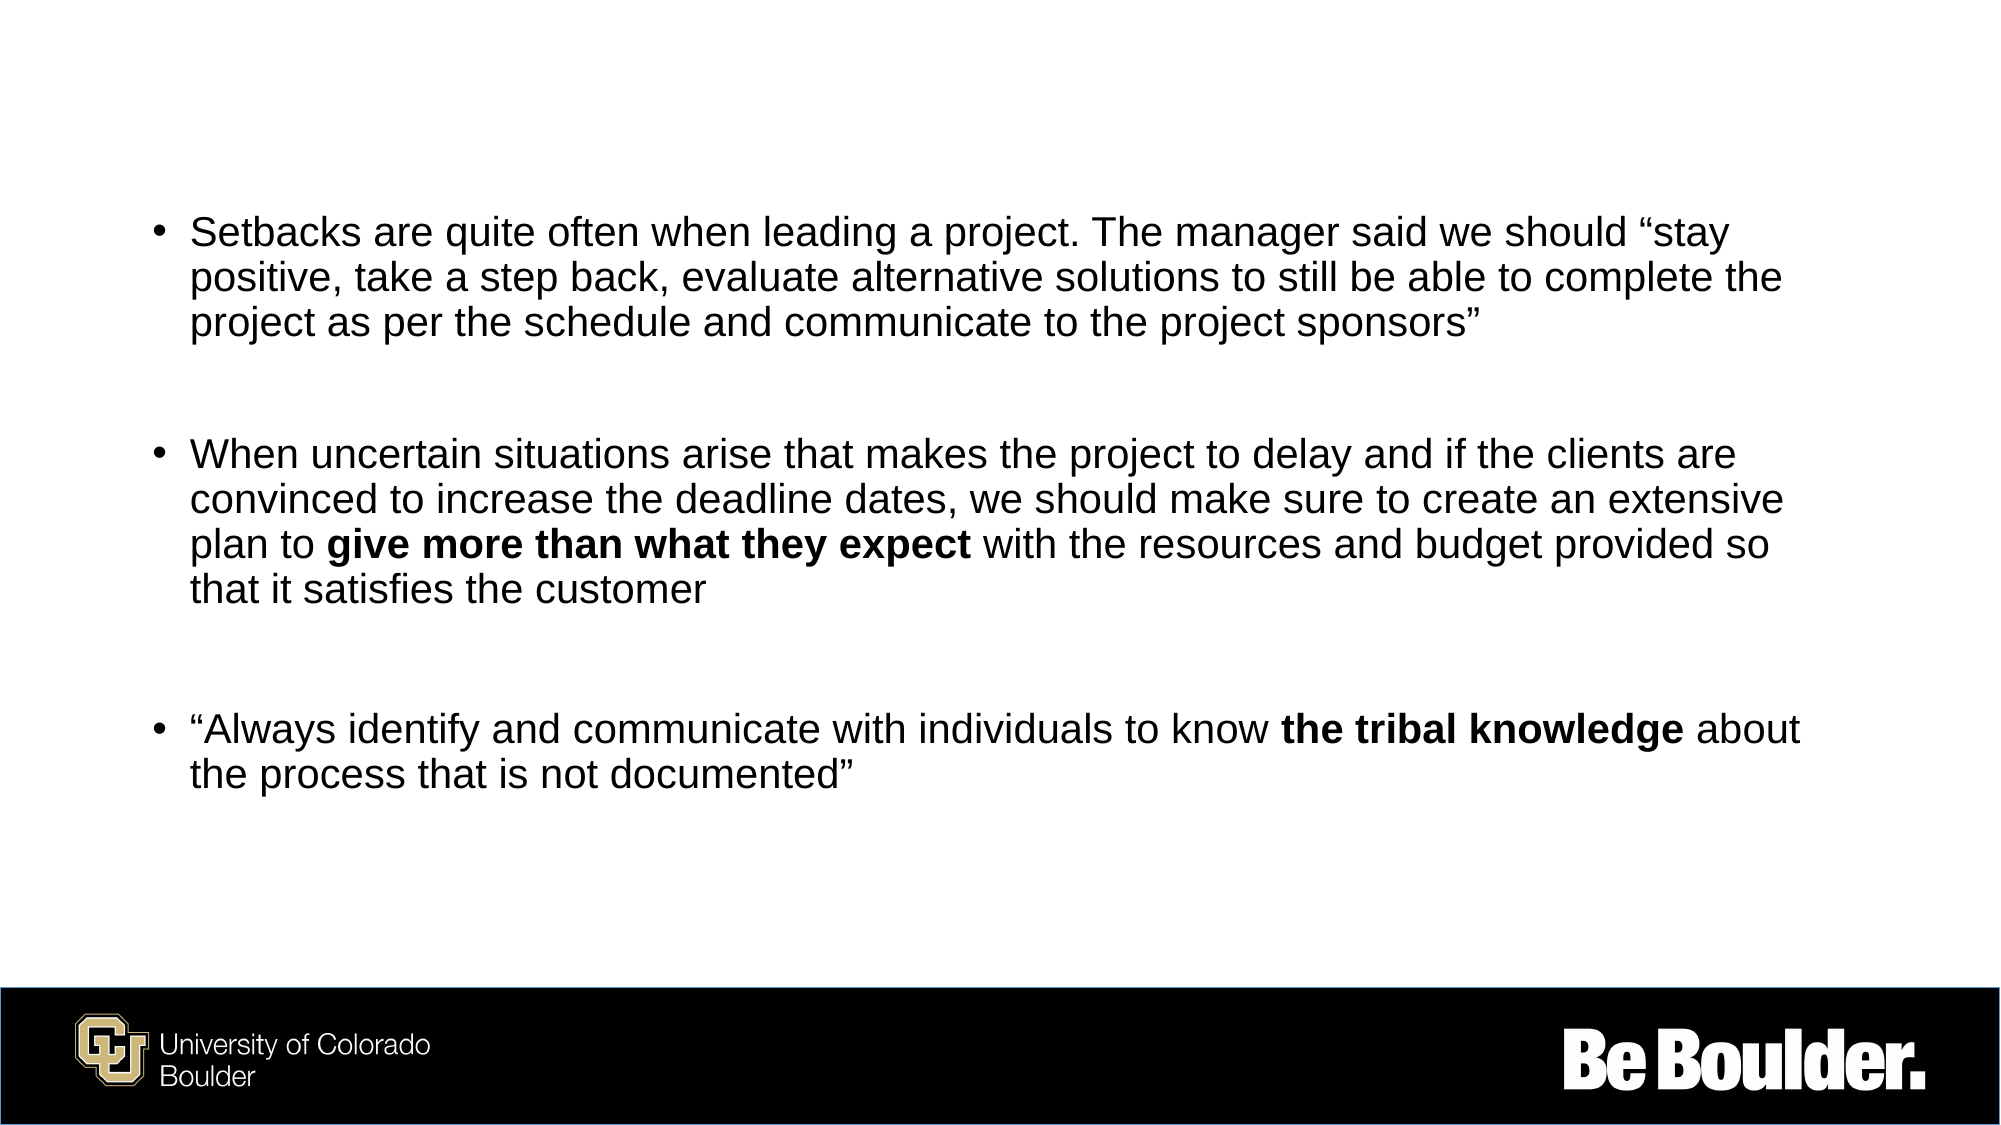

Setbacks are quite often when leading a project. The manager said we should “stay positive, take a step back, evaluate alternative solutions to still be able to complete the project as per the schedule and communicate to the project sponsors”

When uncertain situations arise that makes the project to delay and if the clients are convinced to increase the deadline dates, we should make sure to create an extensive plan to give more than what they expect with the resources and budget provided so that it satisfies the customer

“Always identify and communicate with individuals to know the tribal knowledge about the process that is not documented”